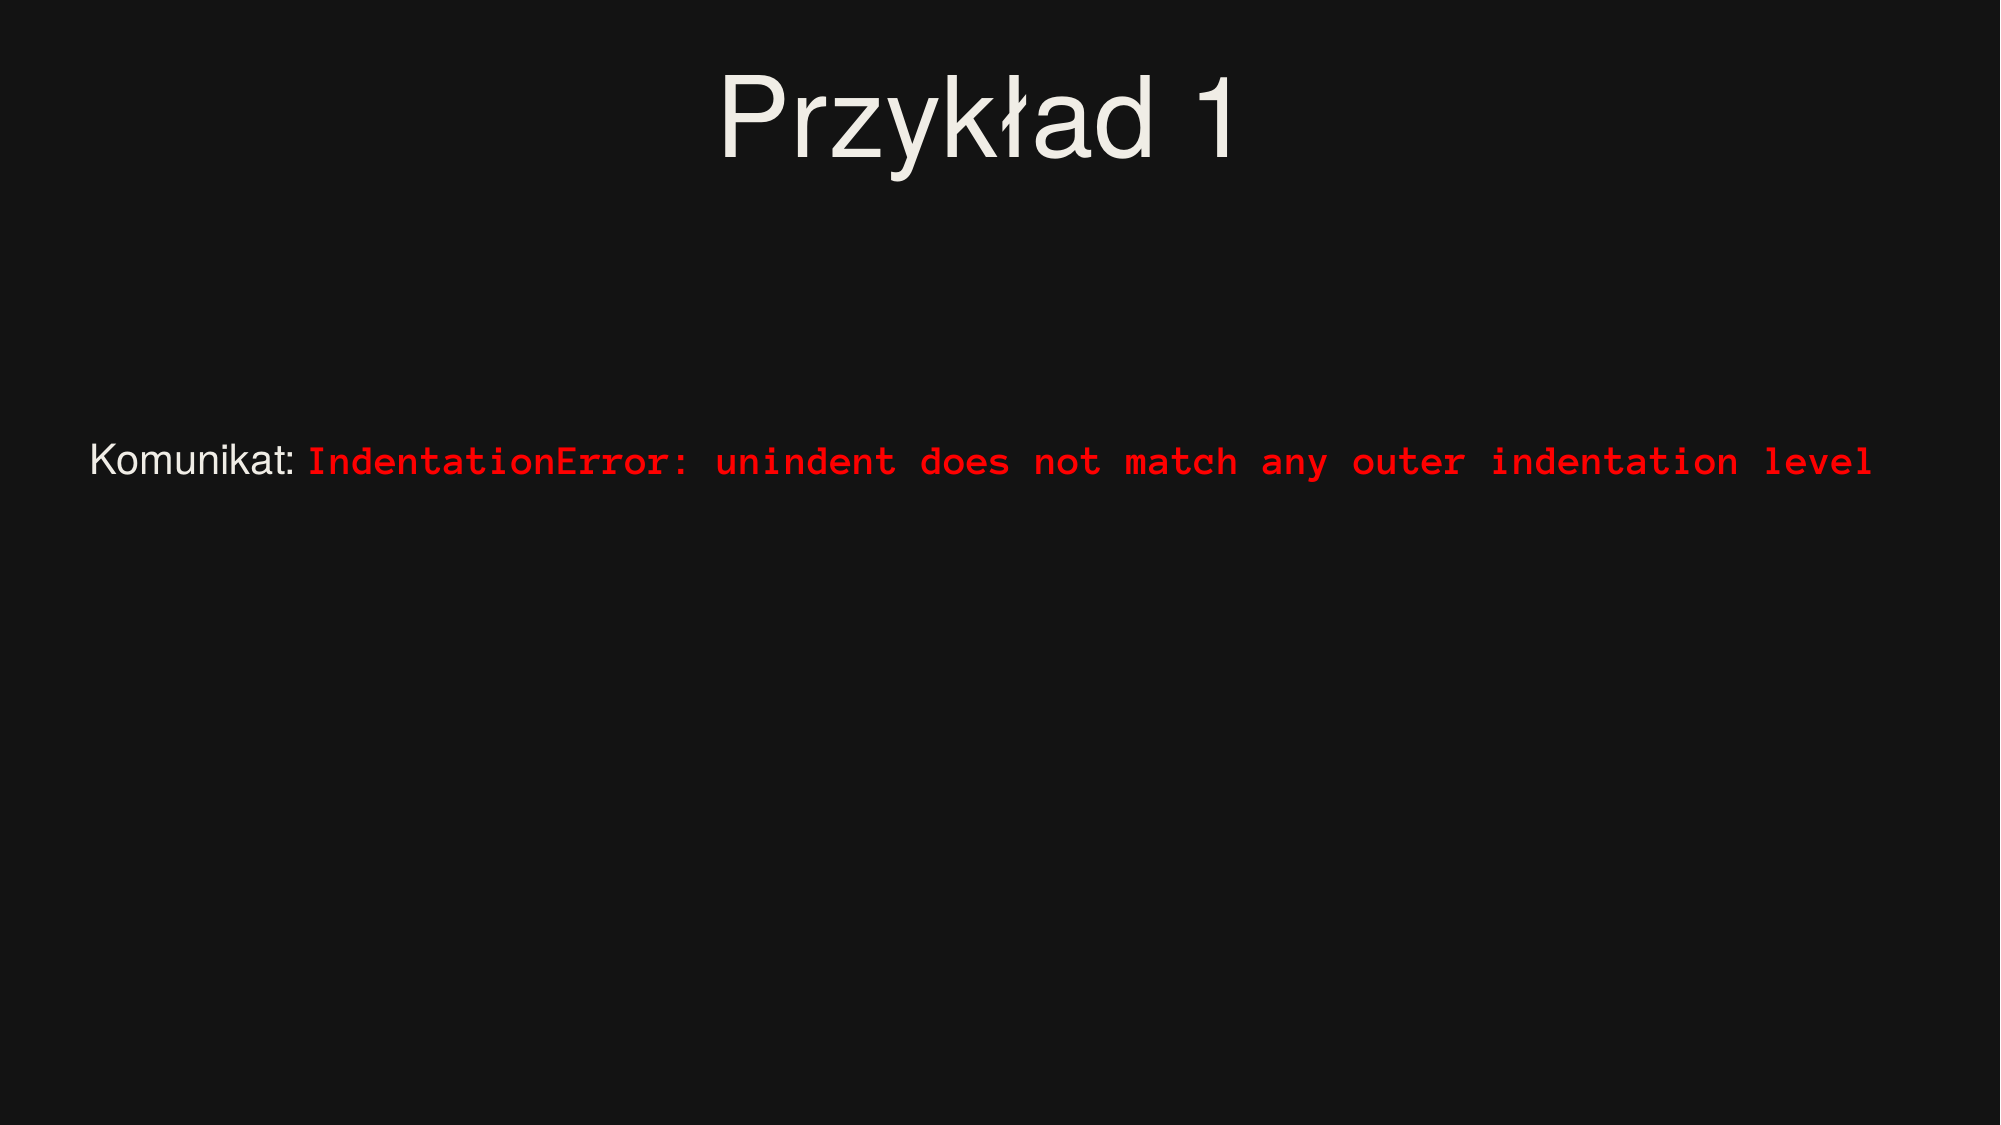

# Przykład 1
Komunikat: IndentationError: unindent does not match any outer indentation level
Opis: niezgodne wcięcia, o innej długości
Przyczyna: brak spójności wcięć w bloku kodu
Co zrobić: sprawdź wcięcia przy blokach kodu, np. po if, for, while, def